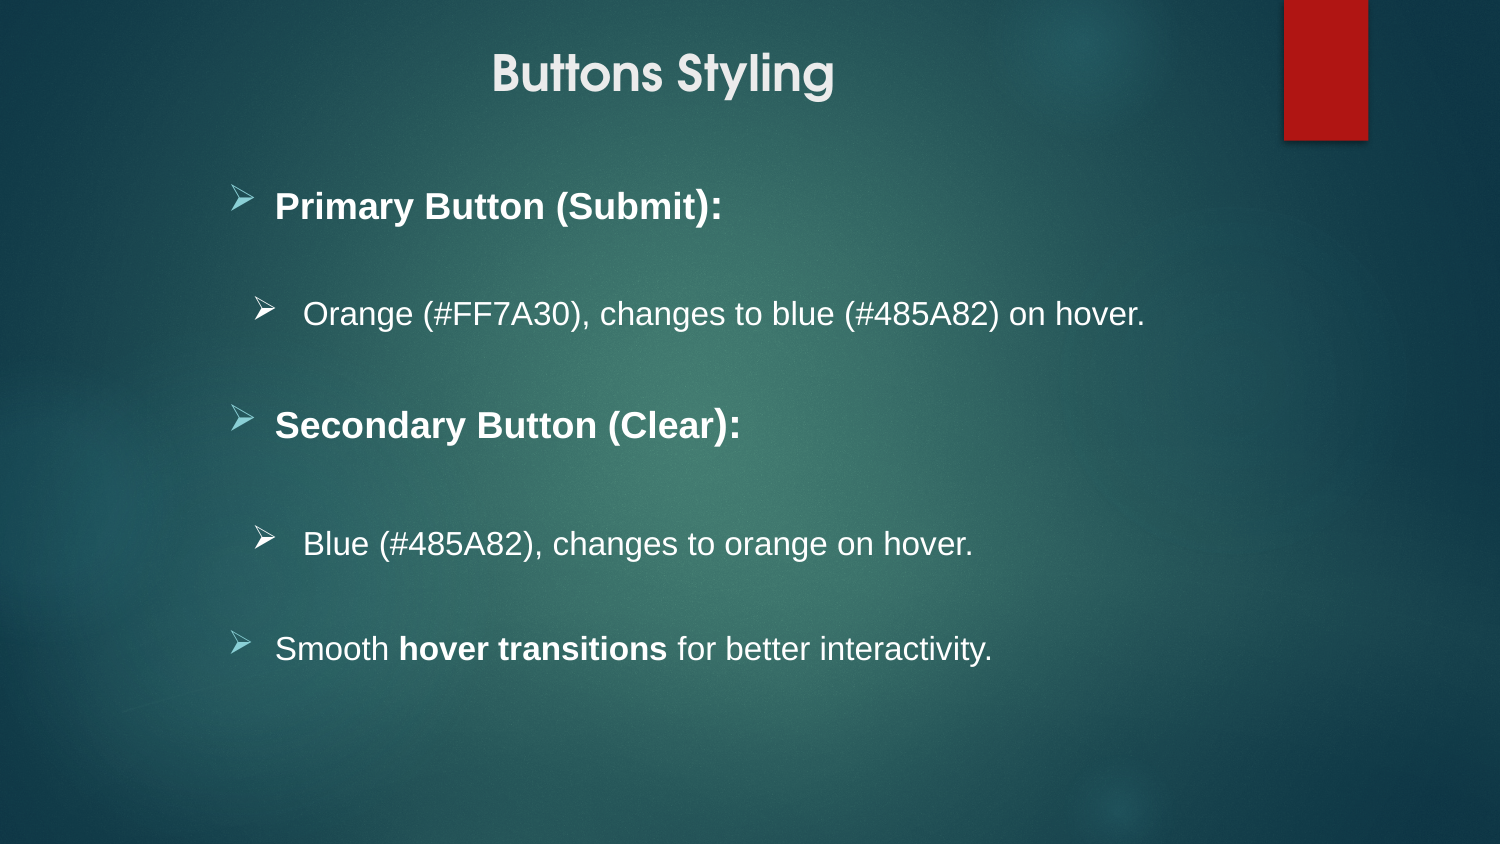

# Buttons Styling
Primary Button (Submit):
Orange (#FF7A30), changes to blue (#485A82) on hover.
Secondary Button (Clear):
Blue (#485A82), changes to orange on hover.
Smooth hover transitions for better interactivity.